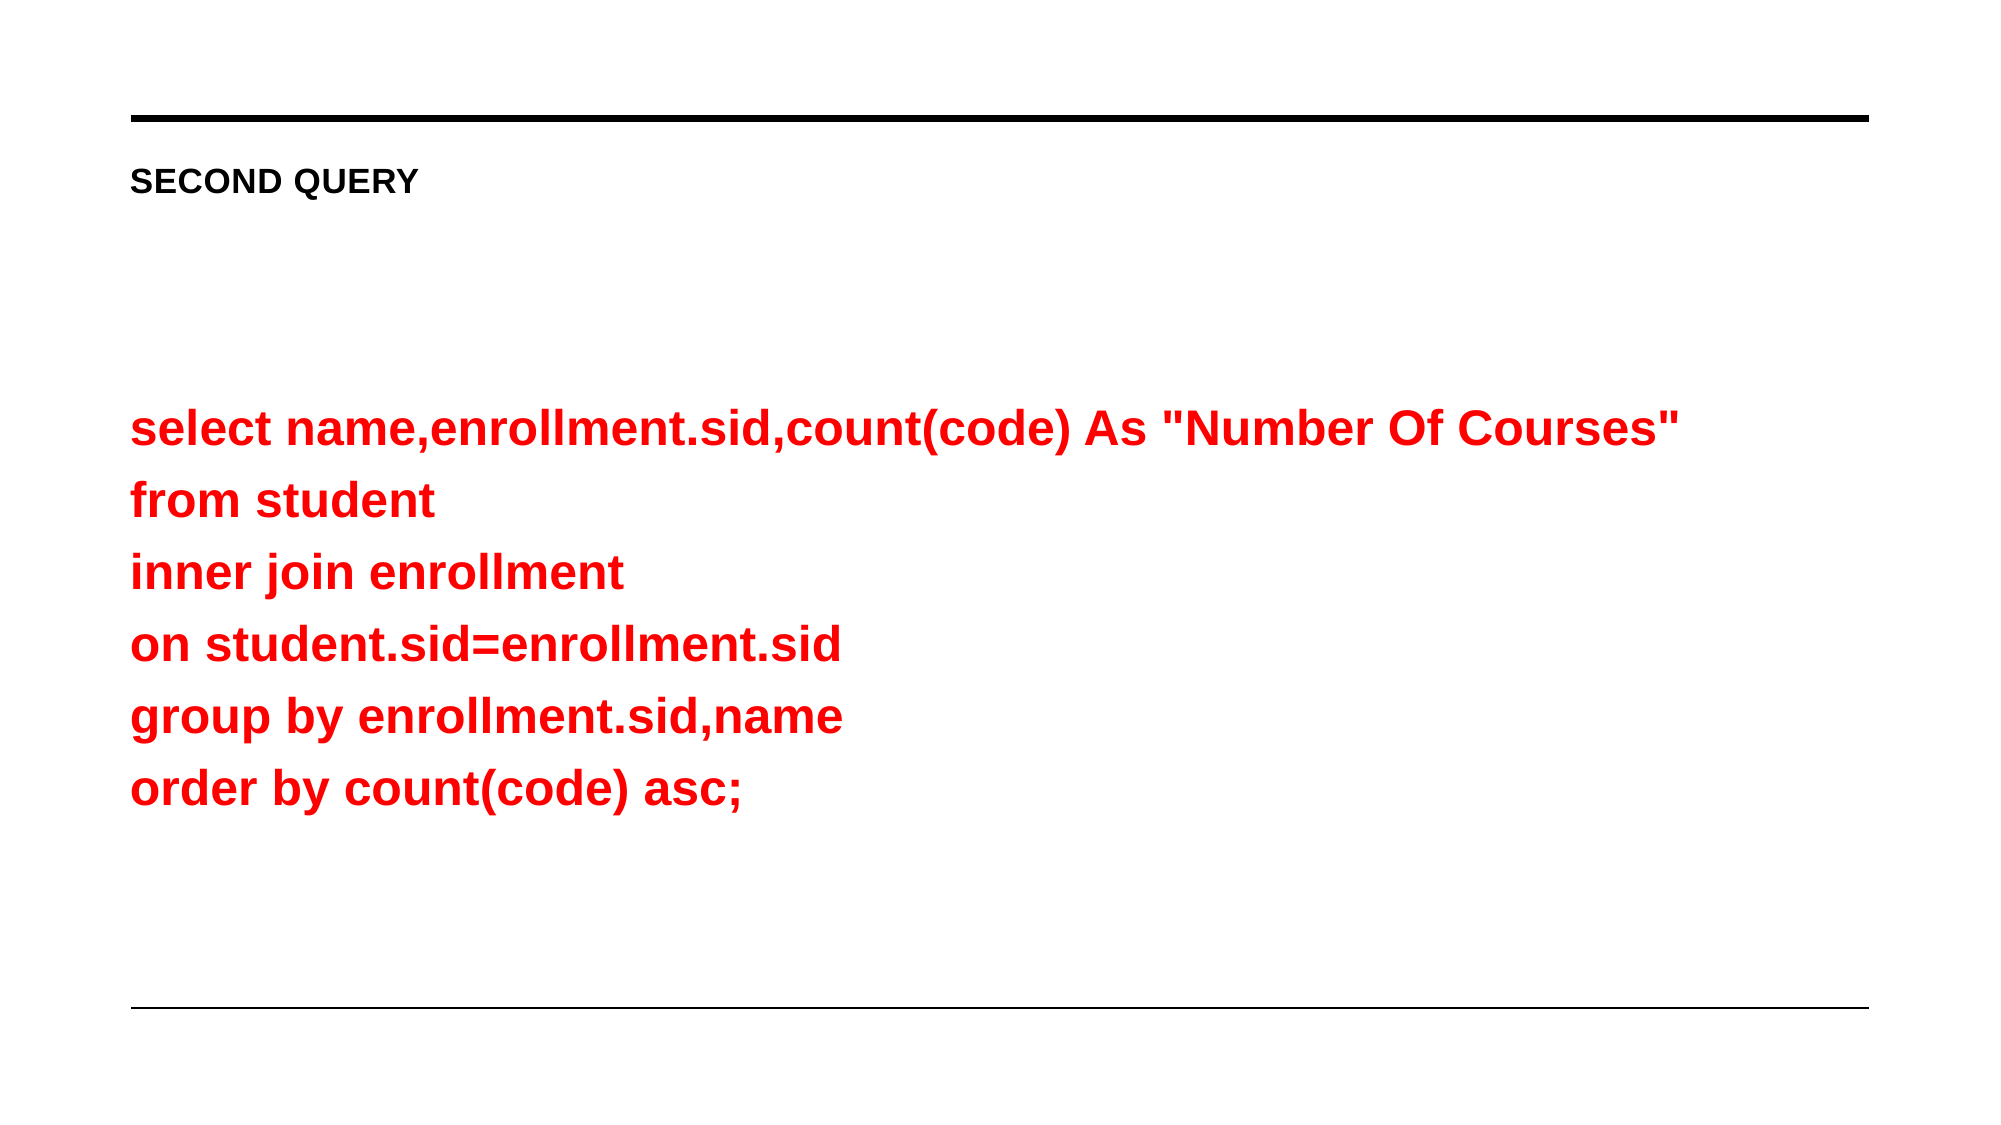

# Second Query
select name,enrollment.sid,count(code) As "Number Of Courses"
from student
inner join enrollment
on student.sid=enrollment.sid
group by enrollment.sid,name
order by count(code) asc;